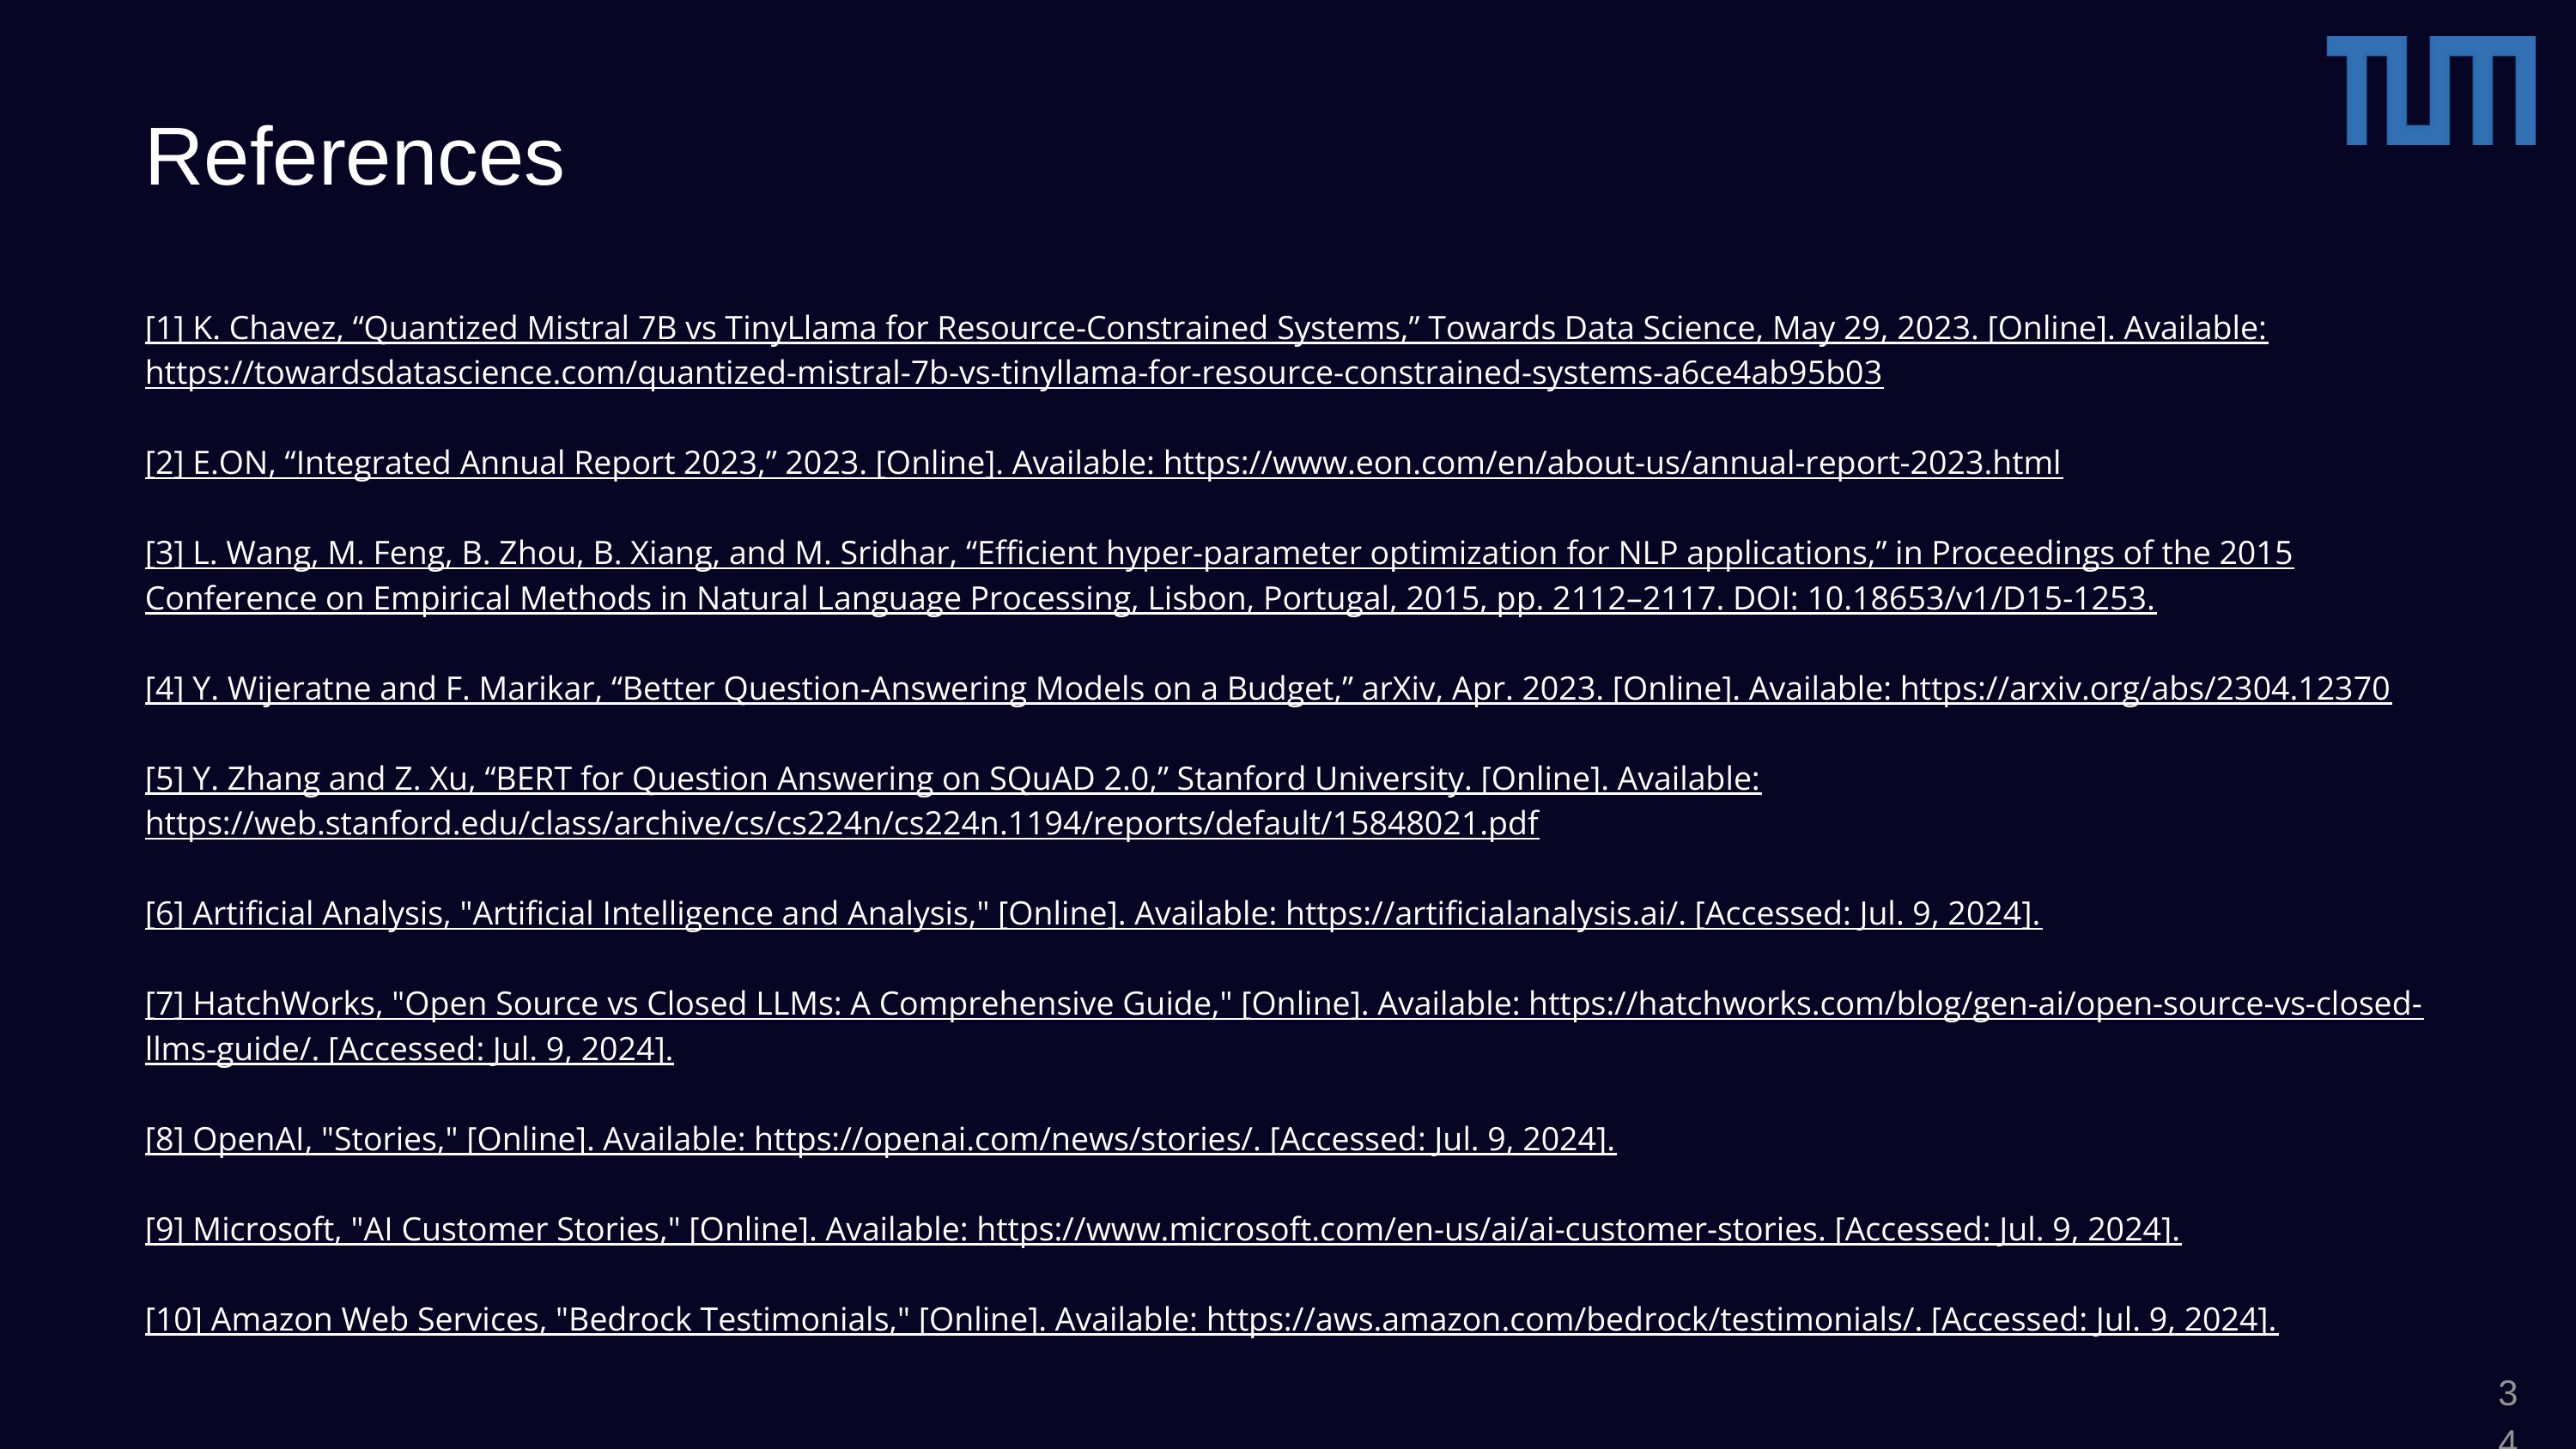

References
[1] K. Chavez, “Quantized Mistral 7B vs TinyLlama for Resource-Constrained Systems,” Towards Data Science, May 29, 2023. [Online]. Available: https://towardsdatascience.com/quantized-mistral-7b-vs-tinyllama-for-resource-constrained-systems-a6ce4ab95b03

[2] E.ON, “Integrated Annual Report 2023,” 2023. [Online]. Available: https://www.eon.com/en/about-us/annual-report-2023.html

[3] L. Wang, M. Feng, B. Zhou, B. Xiang, and M. Sridhar, “Efficient hyper-parameter optimization for NLP applications,” in Proceedings of the 2015 Conference on Empirical Methods in Natural Language Processing, Lisbon, Portugal, 2015, pp. 2112–2117. DOI: 10.18653/v1/D15-1253.

[4] Y. Wijeratne and F. Marikar, “Better Question-Answering Models on a Budget,” arXiv, Apr. 2023. [Online]. Available: https://arxiv.org/abs/2304.12370

[5] Y. Zhang and Z. Xu, “BERT for Question Answering on SQuAD 2.0,” Stanford University. [Online]. Available: https://web.stanford.edu/class/archive/cs/cs224n/cs224n.1194/reports/default/15848021.pdf

[6] Artificial Analysis, "Artificial Intelligence and Analysis," [Online]. Available: https://artificialanalysis.ai/. [Accessed: Jul. 9, 2024].

[7] HatchWorks, "Open Source vs Closed LLMs: A Comprehensive Guide," [Online]. Available: https://hatchworks.com/blog/gen-ai/open-source-vs-closed-llms-guide/. [Accessed: Jul. 9, 2024].

[8] OpenAI, "Stories," [Online]. Available: https://openai.com/news/stories/. [Accessed: Jul. 9, 2024].

[9] Microsoft, "AI Customer Stories," [Online]. Available: https://www.microsoft.com/en-us/ai/ai-customer-stories. [Accessed: Jul. 9, 2024].

[10] Amazon Web Services, "Bedrock Testimonials," [Online]. Available: https://aws.amazon.com/bedrock/testimonials/. [Accessed: Jul. 9, 2024].

34